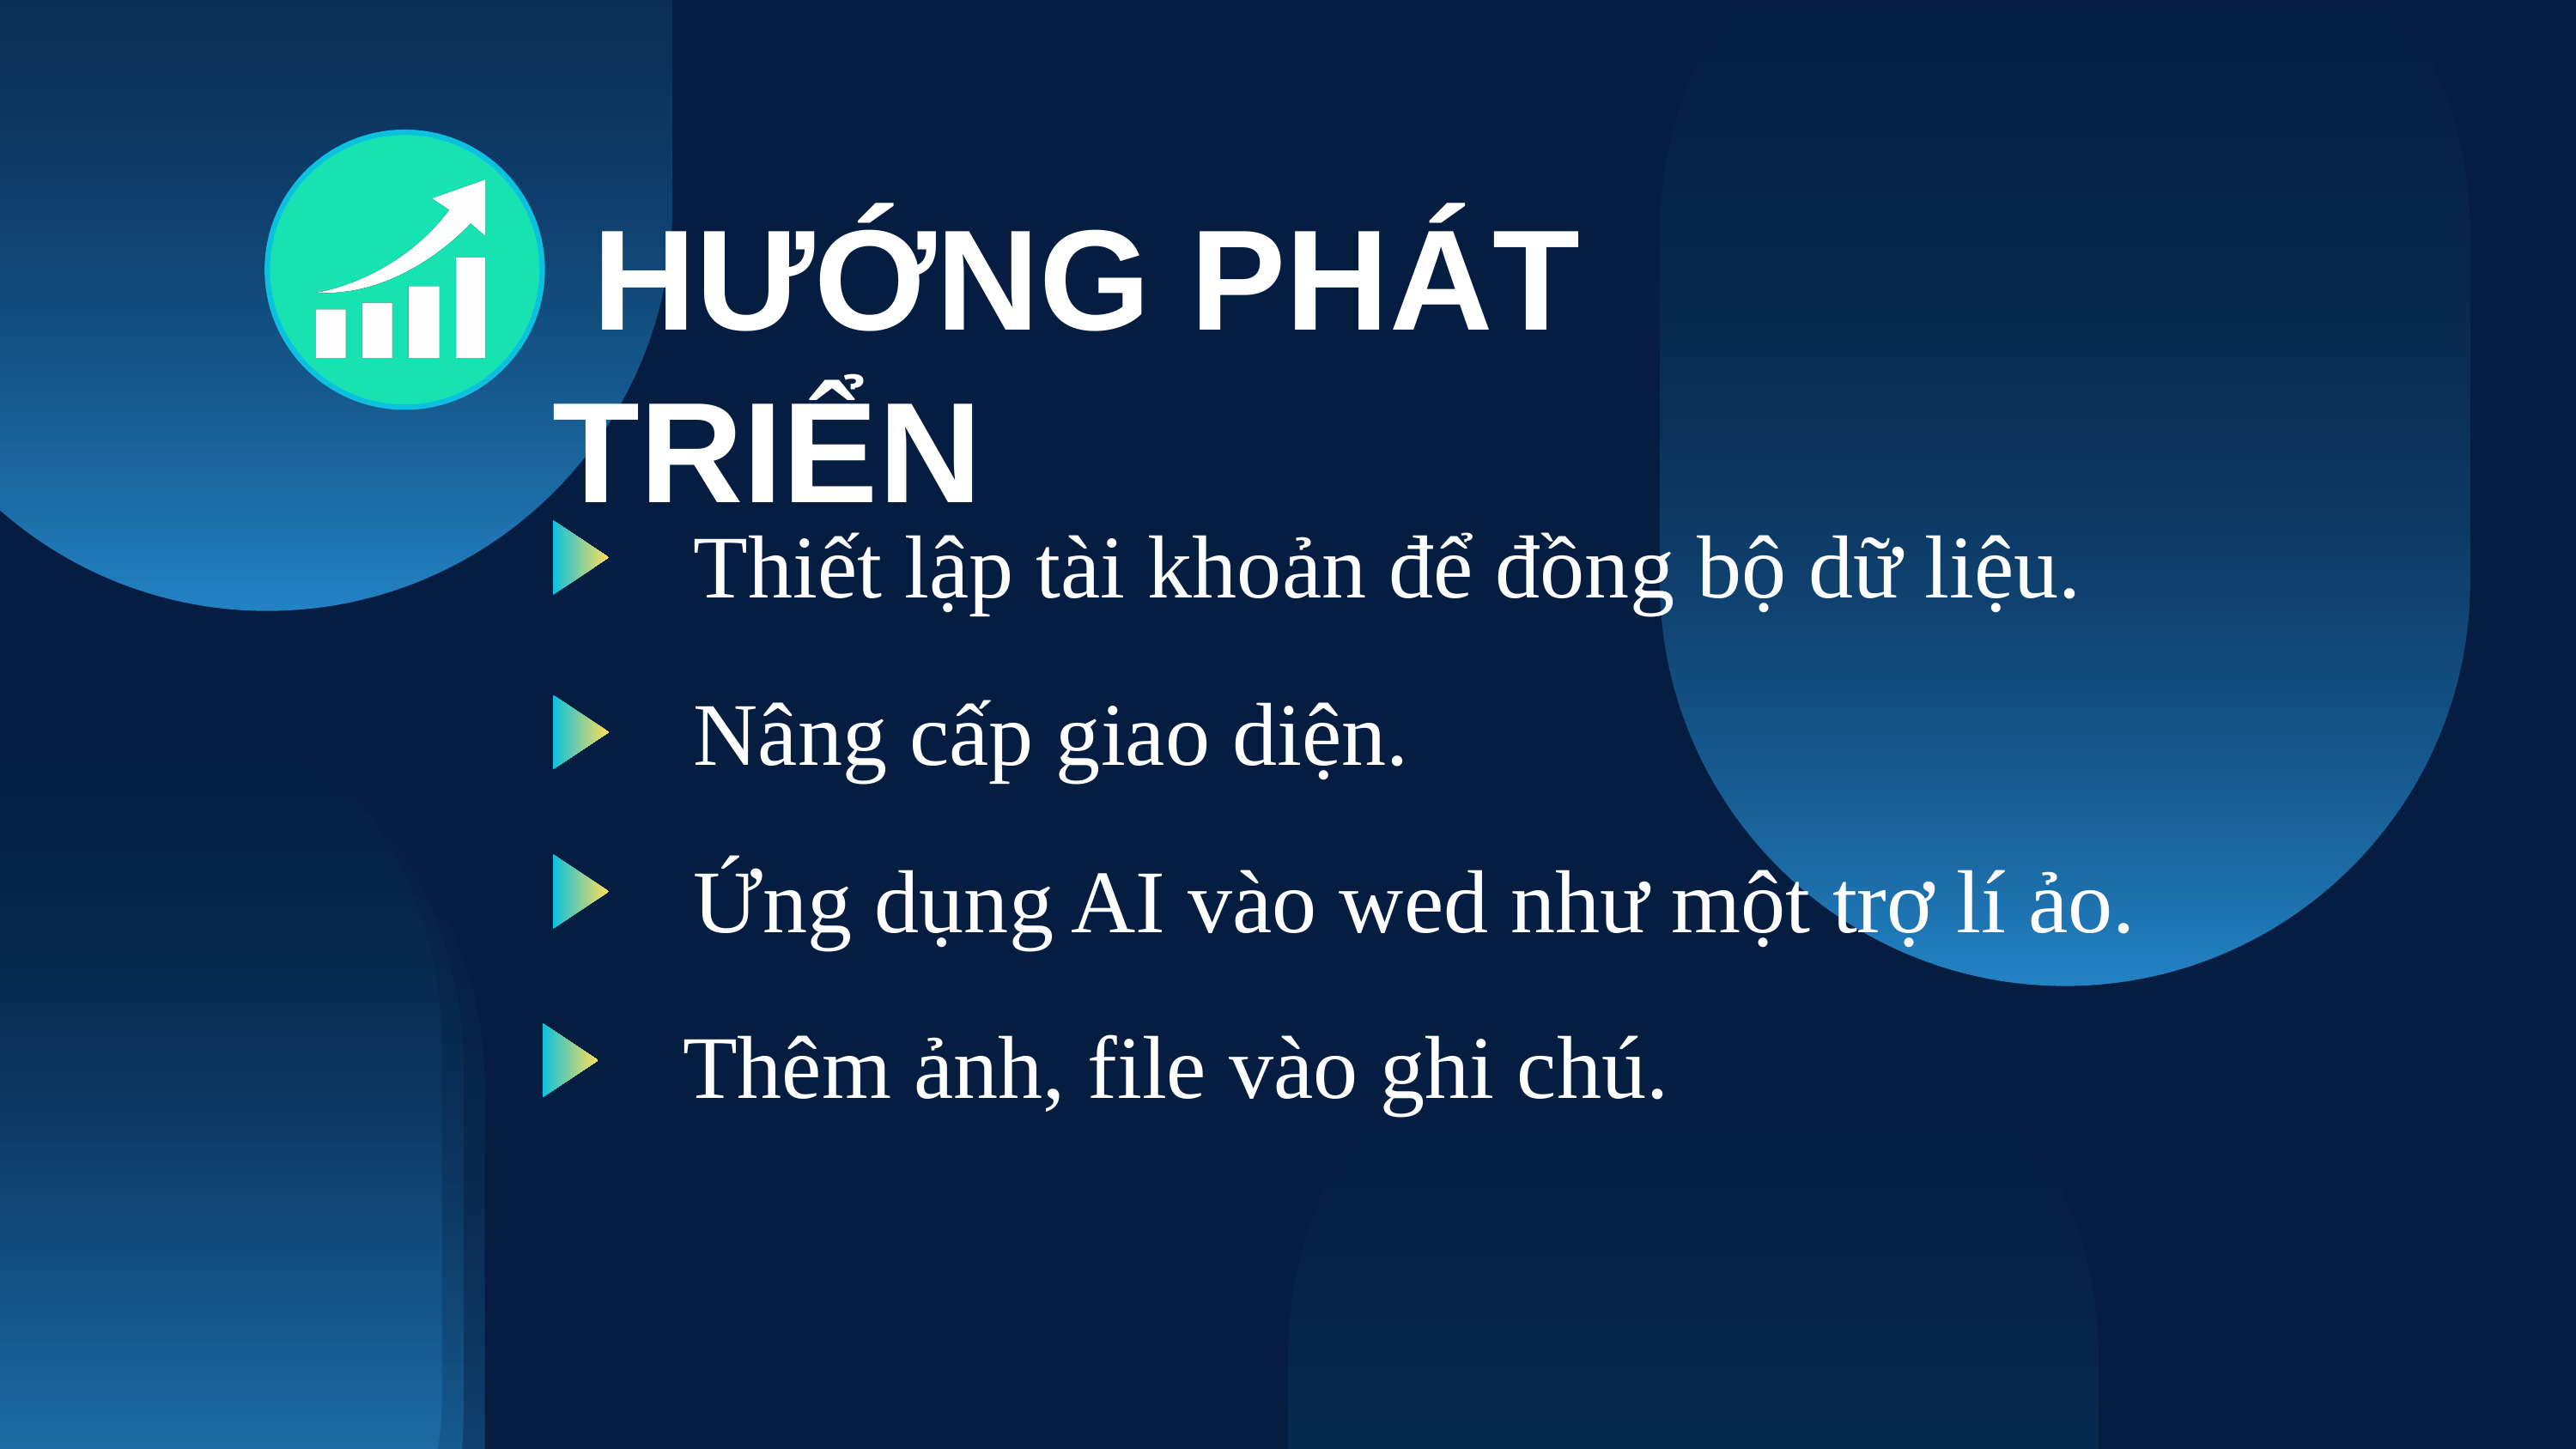

HƯỚNG PHÁT TRIỂN
Thiết lập tài khoản để đồng bộ dữ liệu.

Nâng cấp giao diện.

Ứng dụng AI vào wed như một trợ lí ảo.

Thêm ảnh, file vào ghi chú.